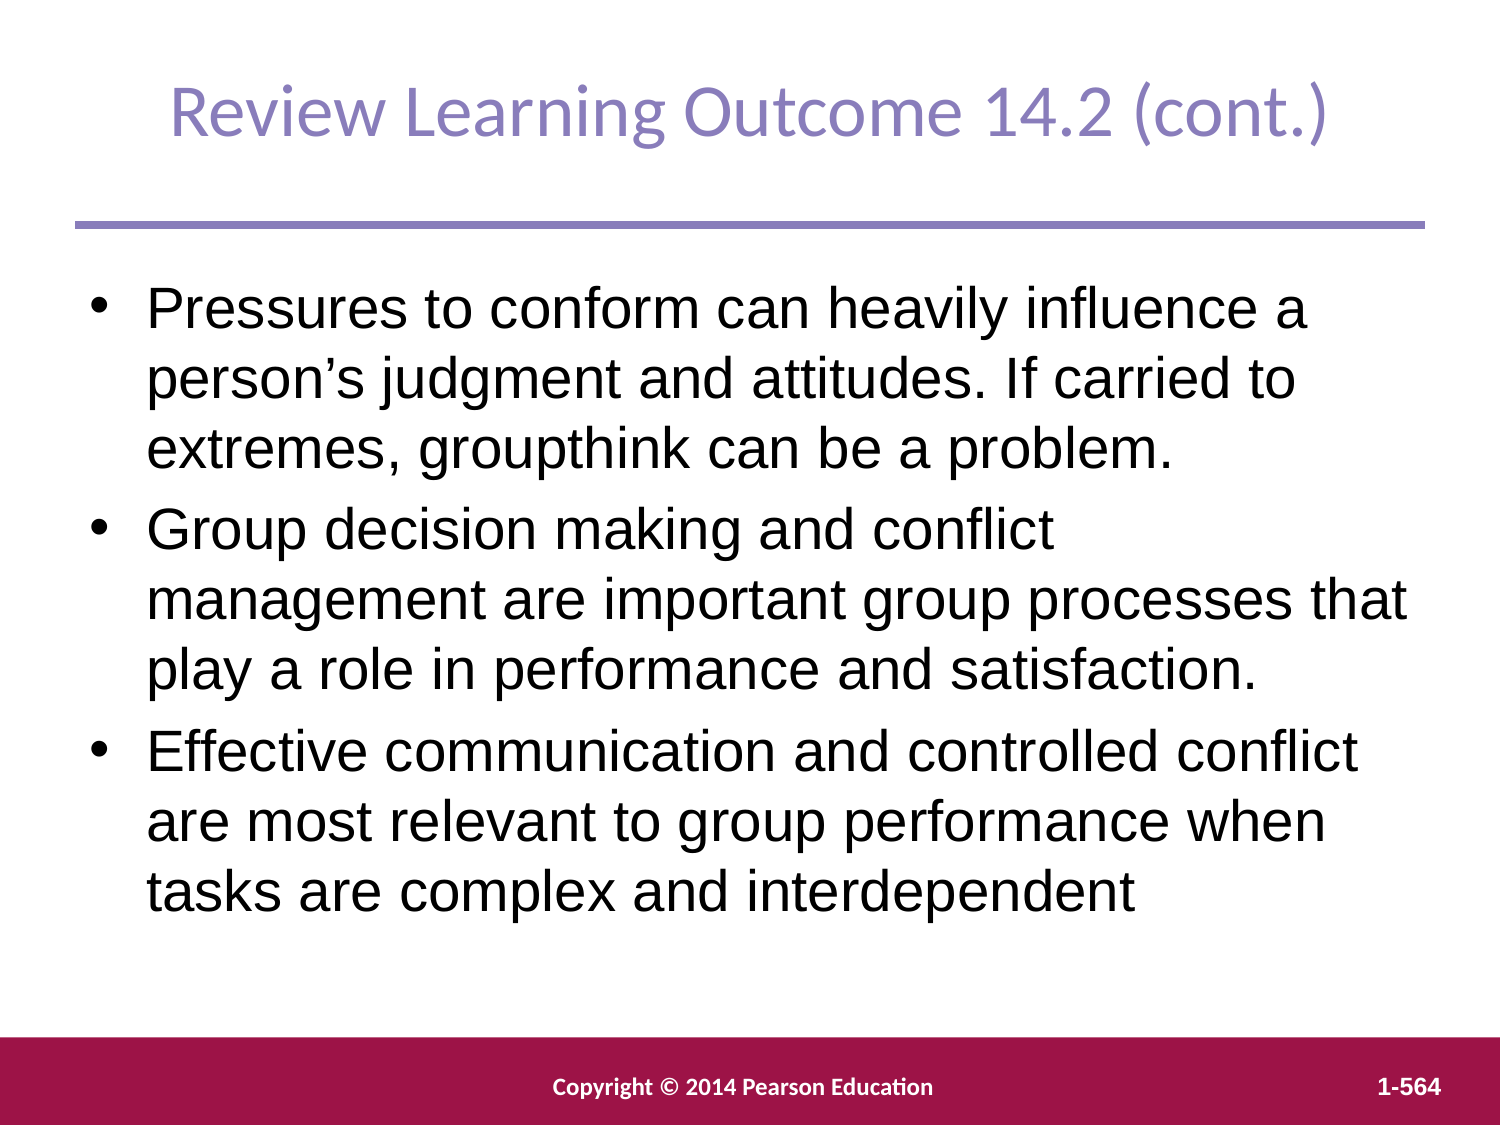

Review Learning Outcome 14.2 (cont.)
Pressures to conform can heavily influence a person’s judgment and attitudes. If carried to extremes, groupthink can be a problem.
Group decision making and conflict management are important group processes that play a role in performance and satisfaction.
Effective communication and controlled conflict are most relevant to group performance when tasks are complex and interdependent